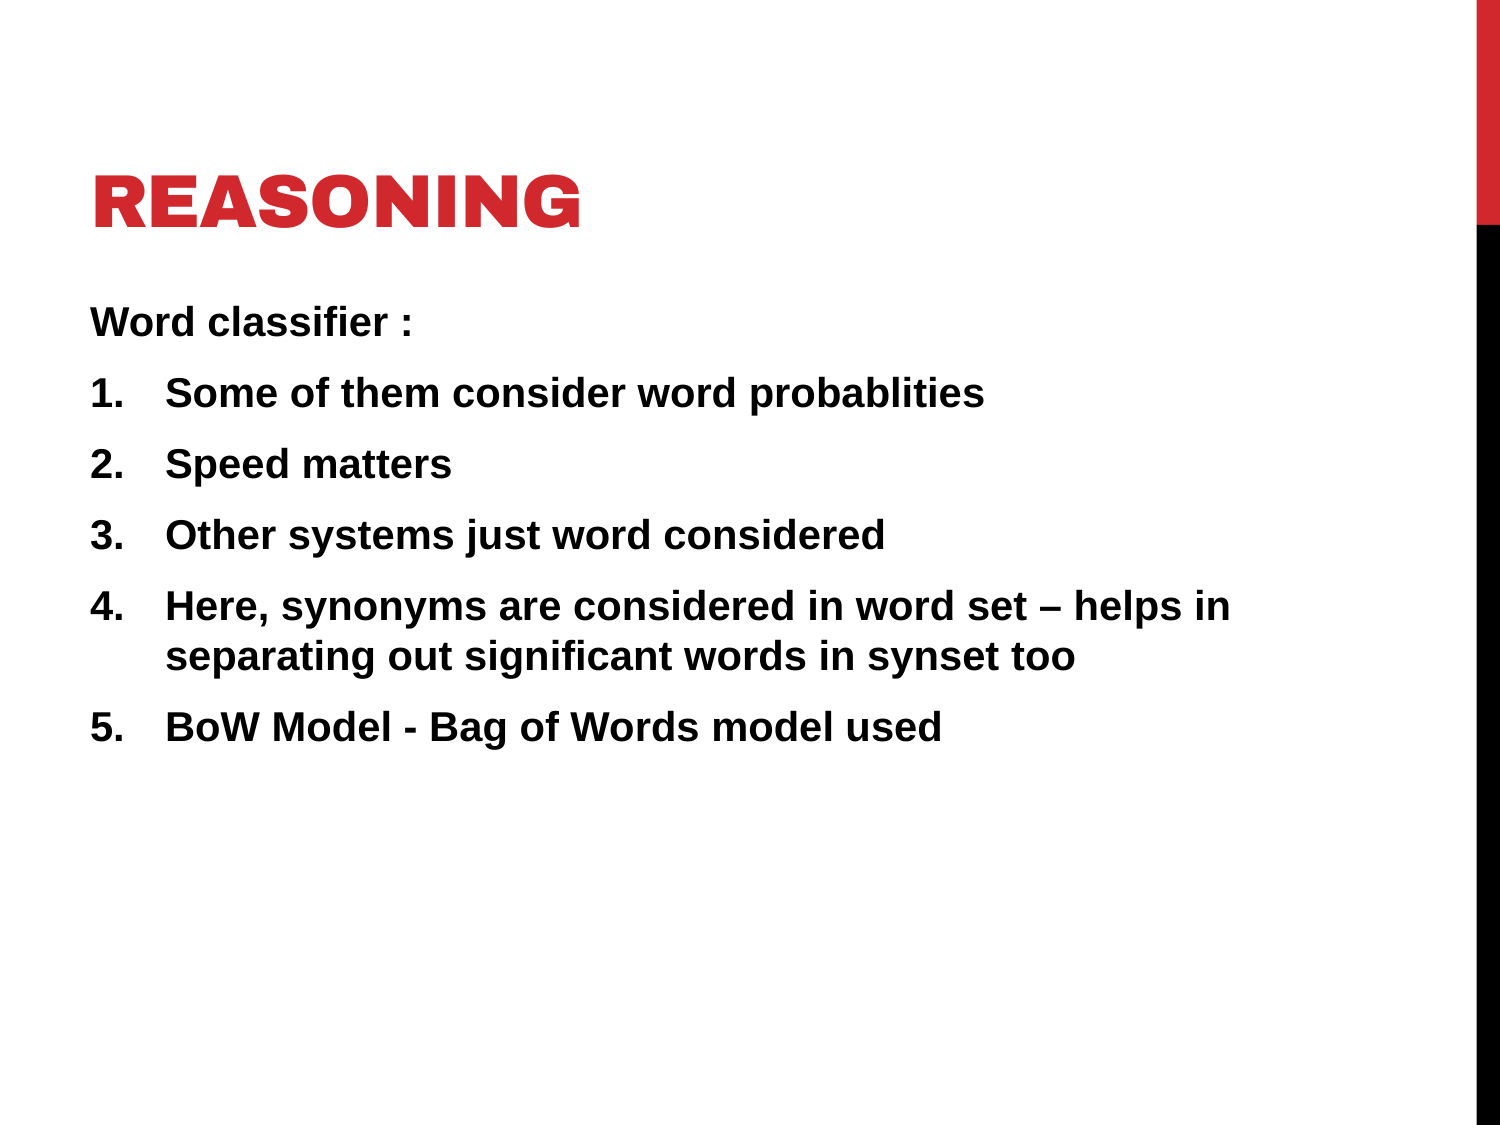

# Reasoning
Word classifier :
Some of them consider word probablities
Speed matters
Other systems just word considered
Here, synonyms are considered in word set – helps in separating out significant words in synset too
BoW Model - Bag of Words model used